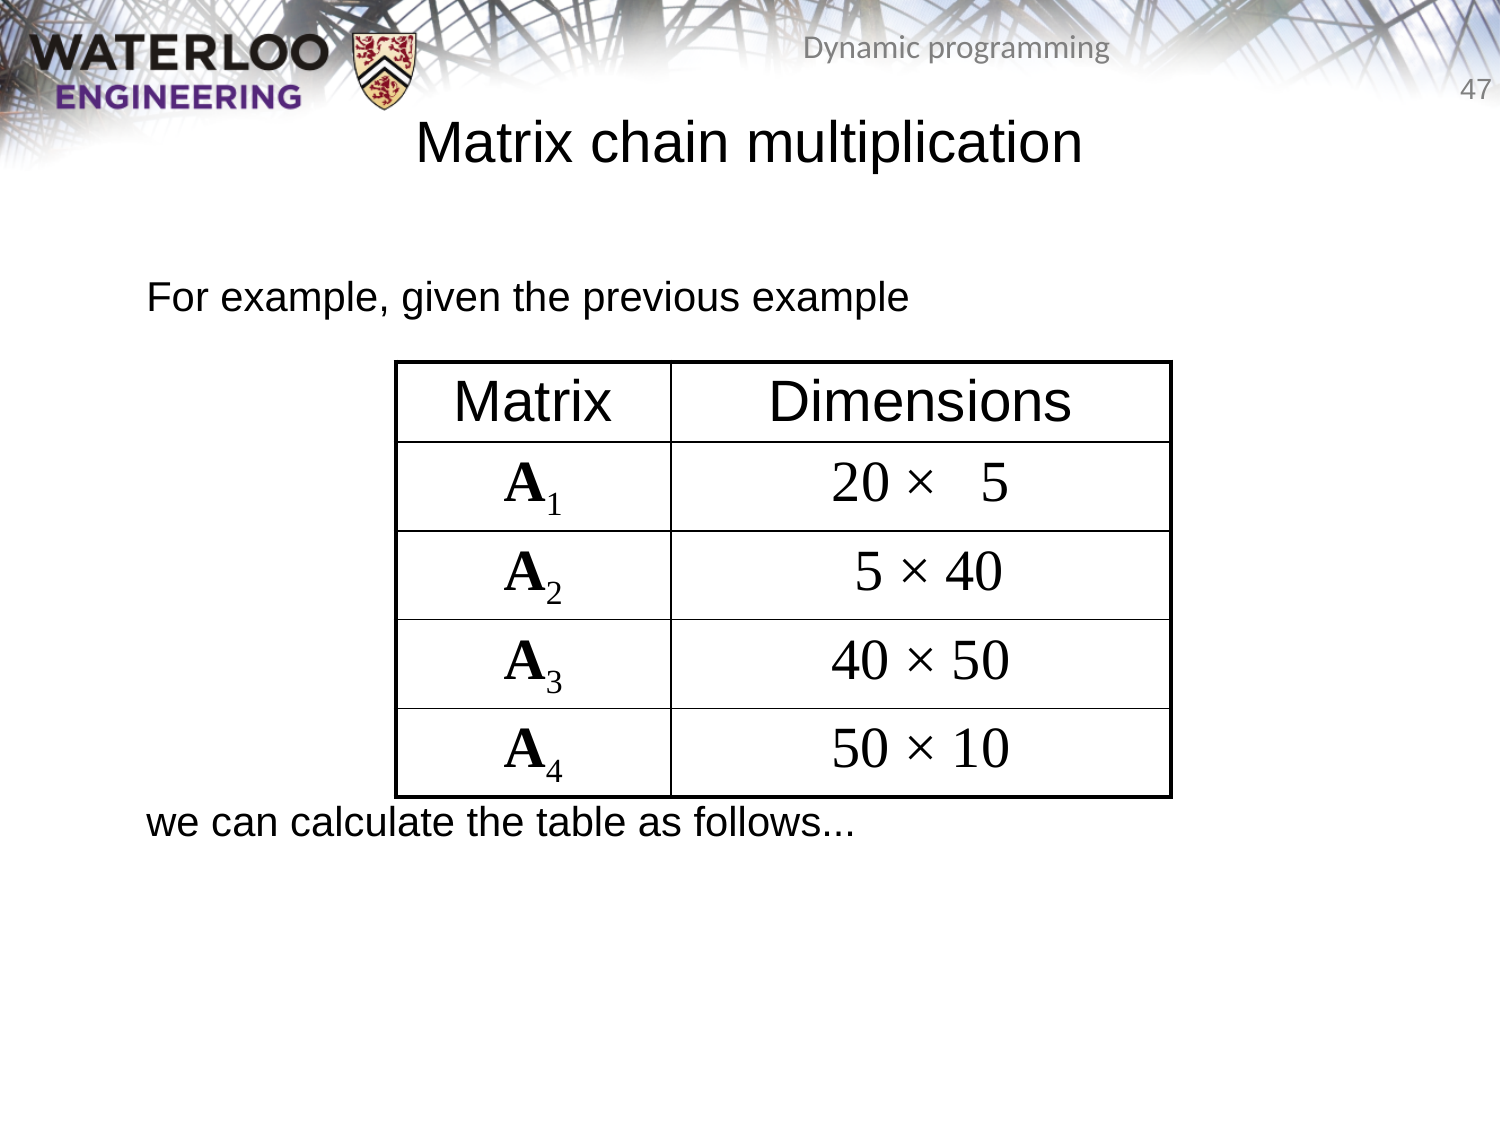

# Matrix chain multiplication
	For example, given the previous example

	we can calculate the table as follows...
| Matrix | Dimensions |
| --- | --- |
| A1 | 20 × 5 |
| A2 | 5 × 40 |
| A3 | 40 × 50 |
| A4 | 50 × 10 |